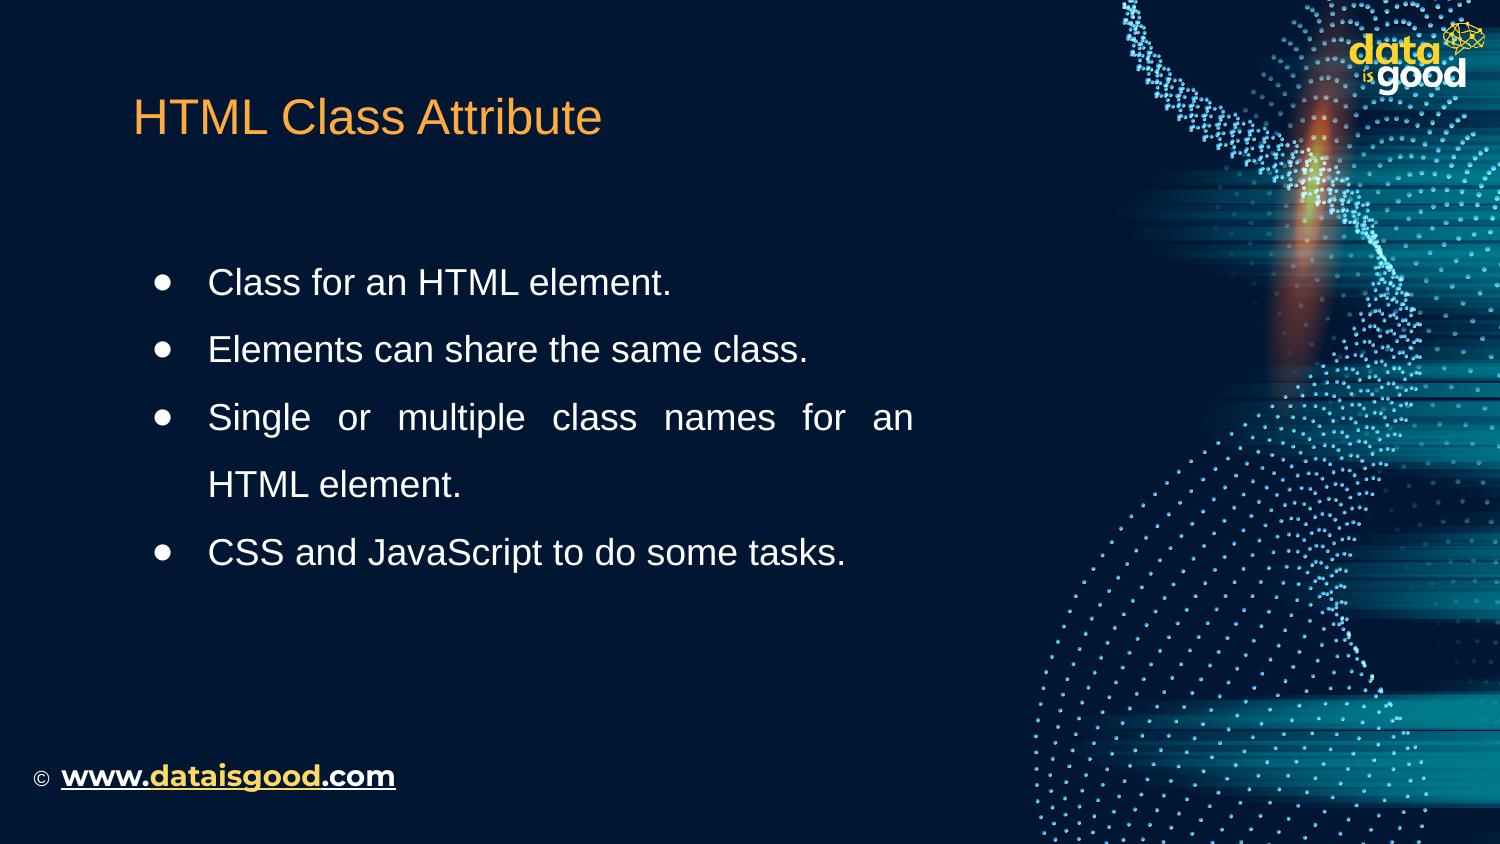

# HTML Class Attribute
Class for an HTML element.
Elements can share the same class.
Single or multiple class names for an HTML element.
CSS and JavaScript to do some tasks.